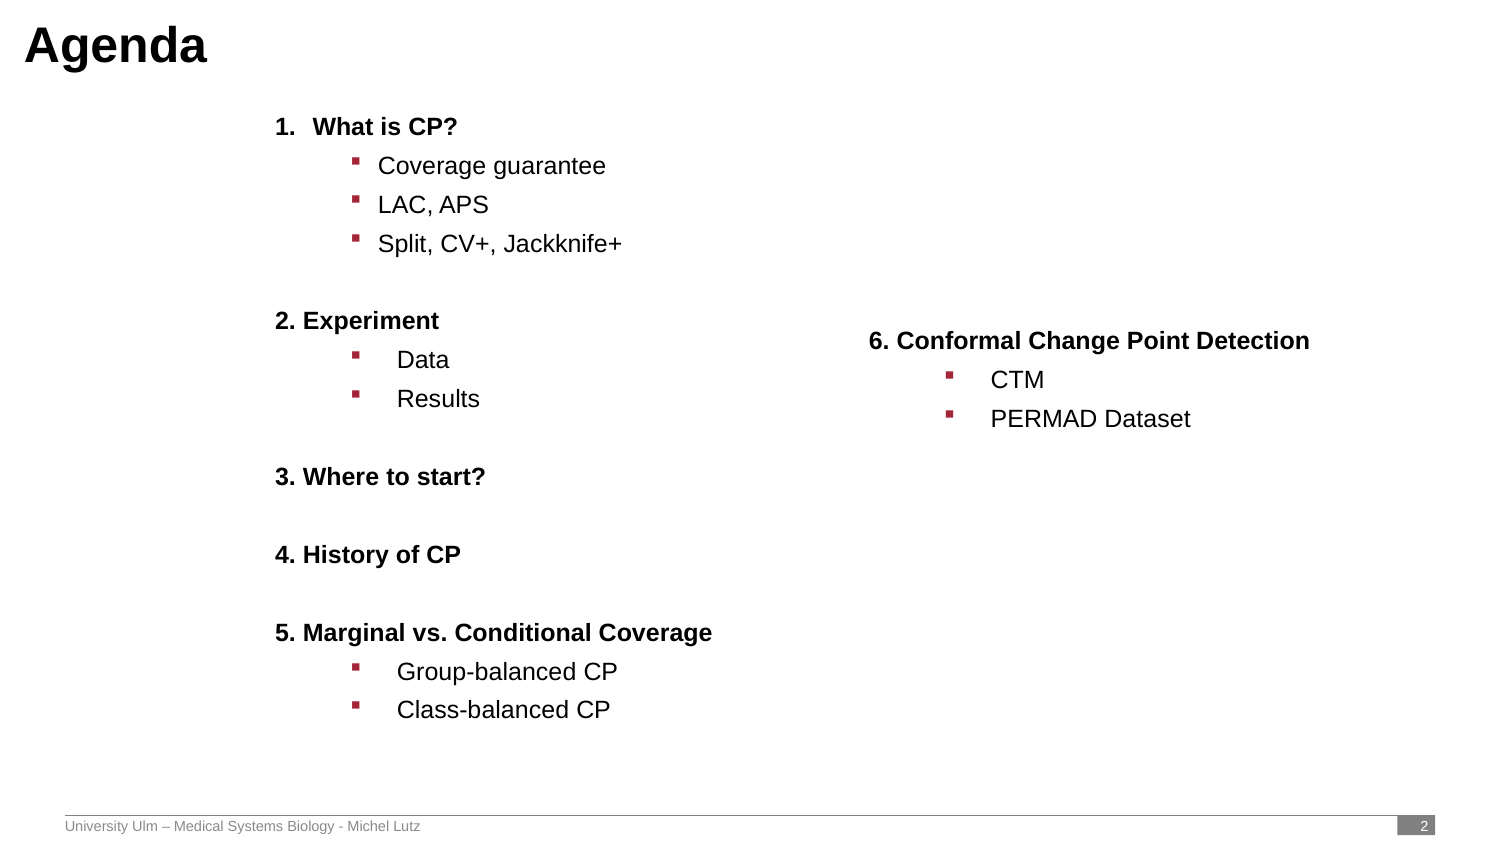

# Agenda
What is CP?
Coverage guarantee
LAC, APS
Split, CV+, Jackknife+

2. Experiment
Data
Results

3. Where to start?

4. History of CP

5. Marginal vs. Conditional Coverage
Group-balanced CP
Class-balanced CP

6. Conformal Change Point Detection
CTM
PERMAD Dataset

University Ulm – Medical Systems Biology - Michel Lutz
 2